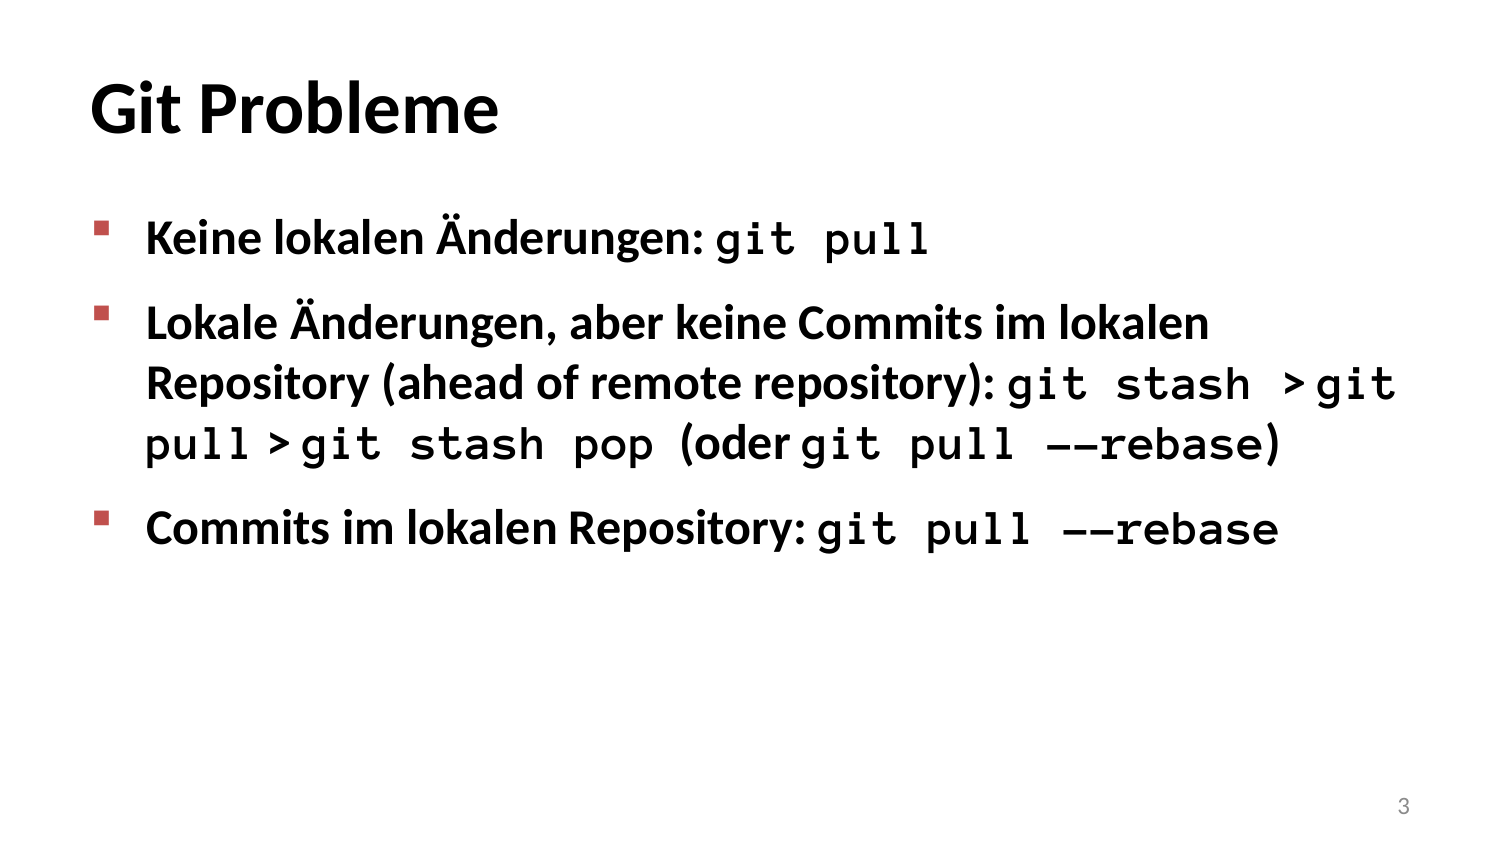

# Git Probleme
Keine lokalen Änderungen: git pull
Lokale Änderungen, aber keine Commits im lokalen Repository (ahead of remote repository): git stash > git pull > git stash pop  (oder git pull --rebase)
Commits im lokalen Repository: git pull --rebase
3